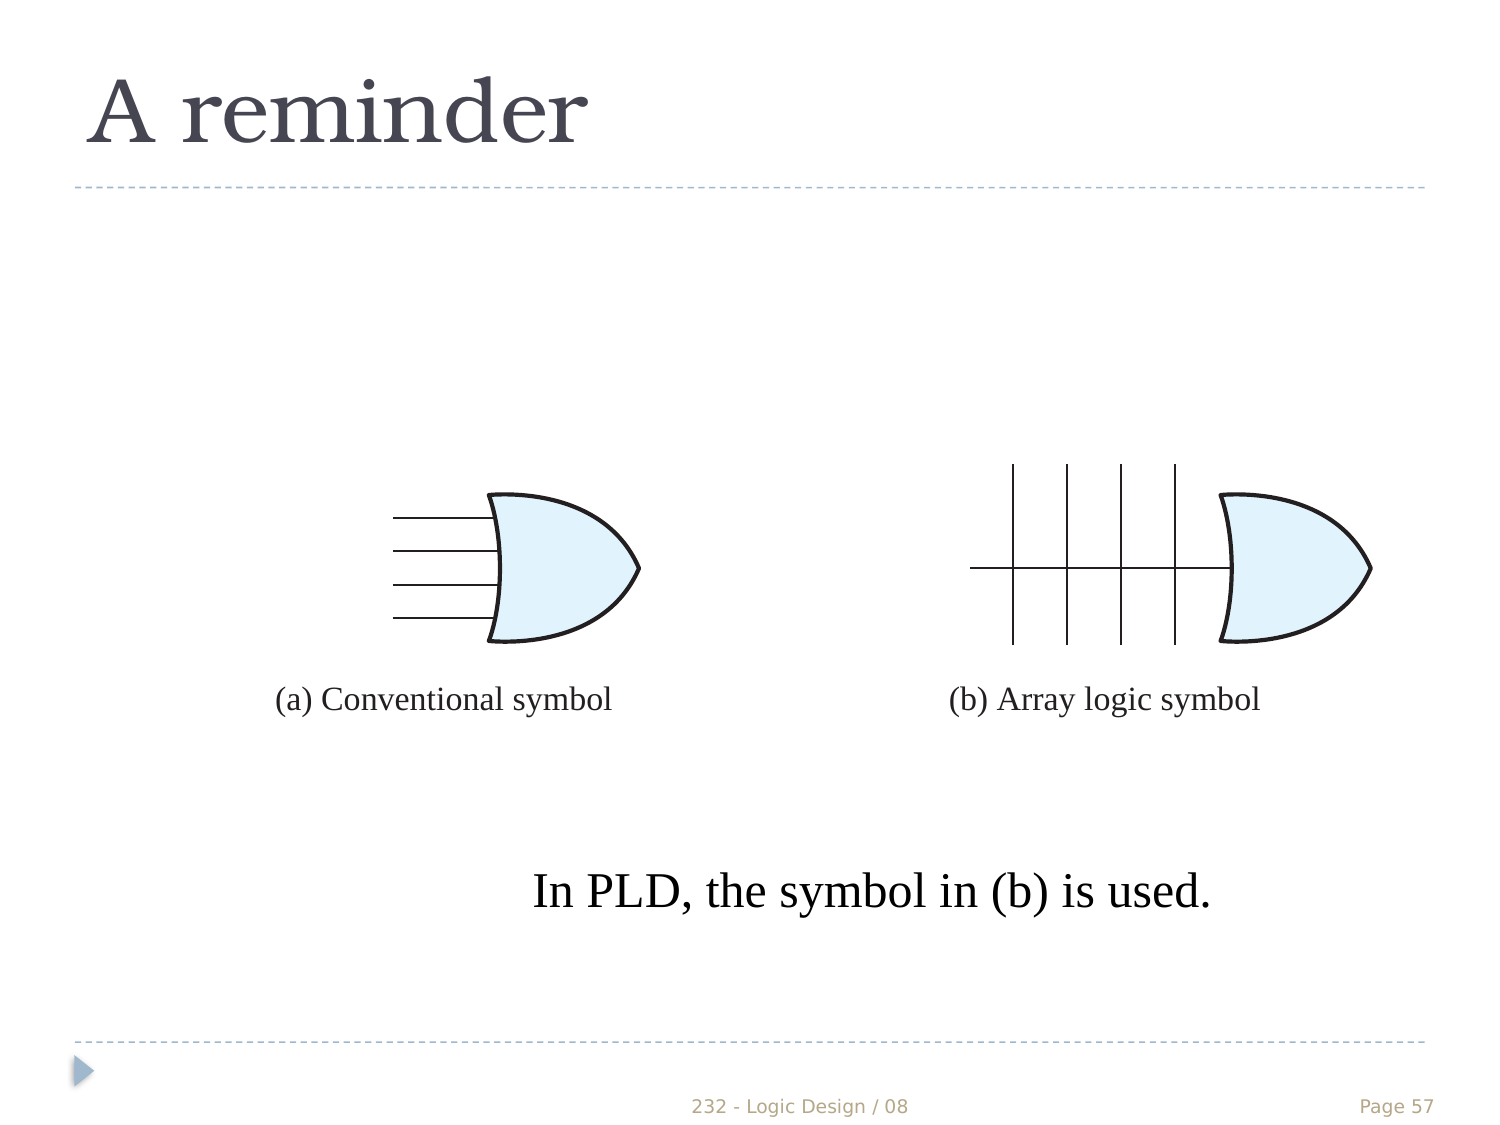

A reminder

(a) Conventional symbol
(b) Array logic symbol
In PLD, the symbol in (b) is used.

232 - Logic Design / 08
Page 57